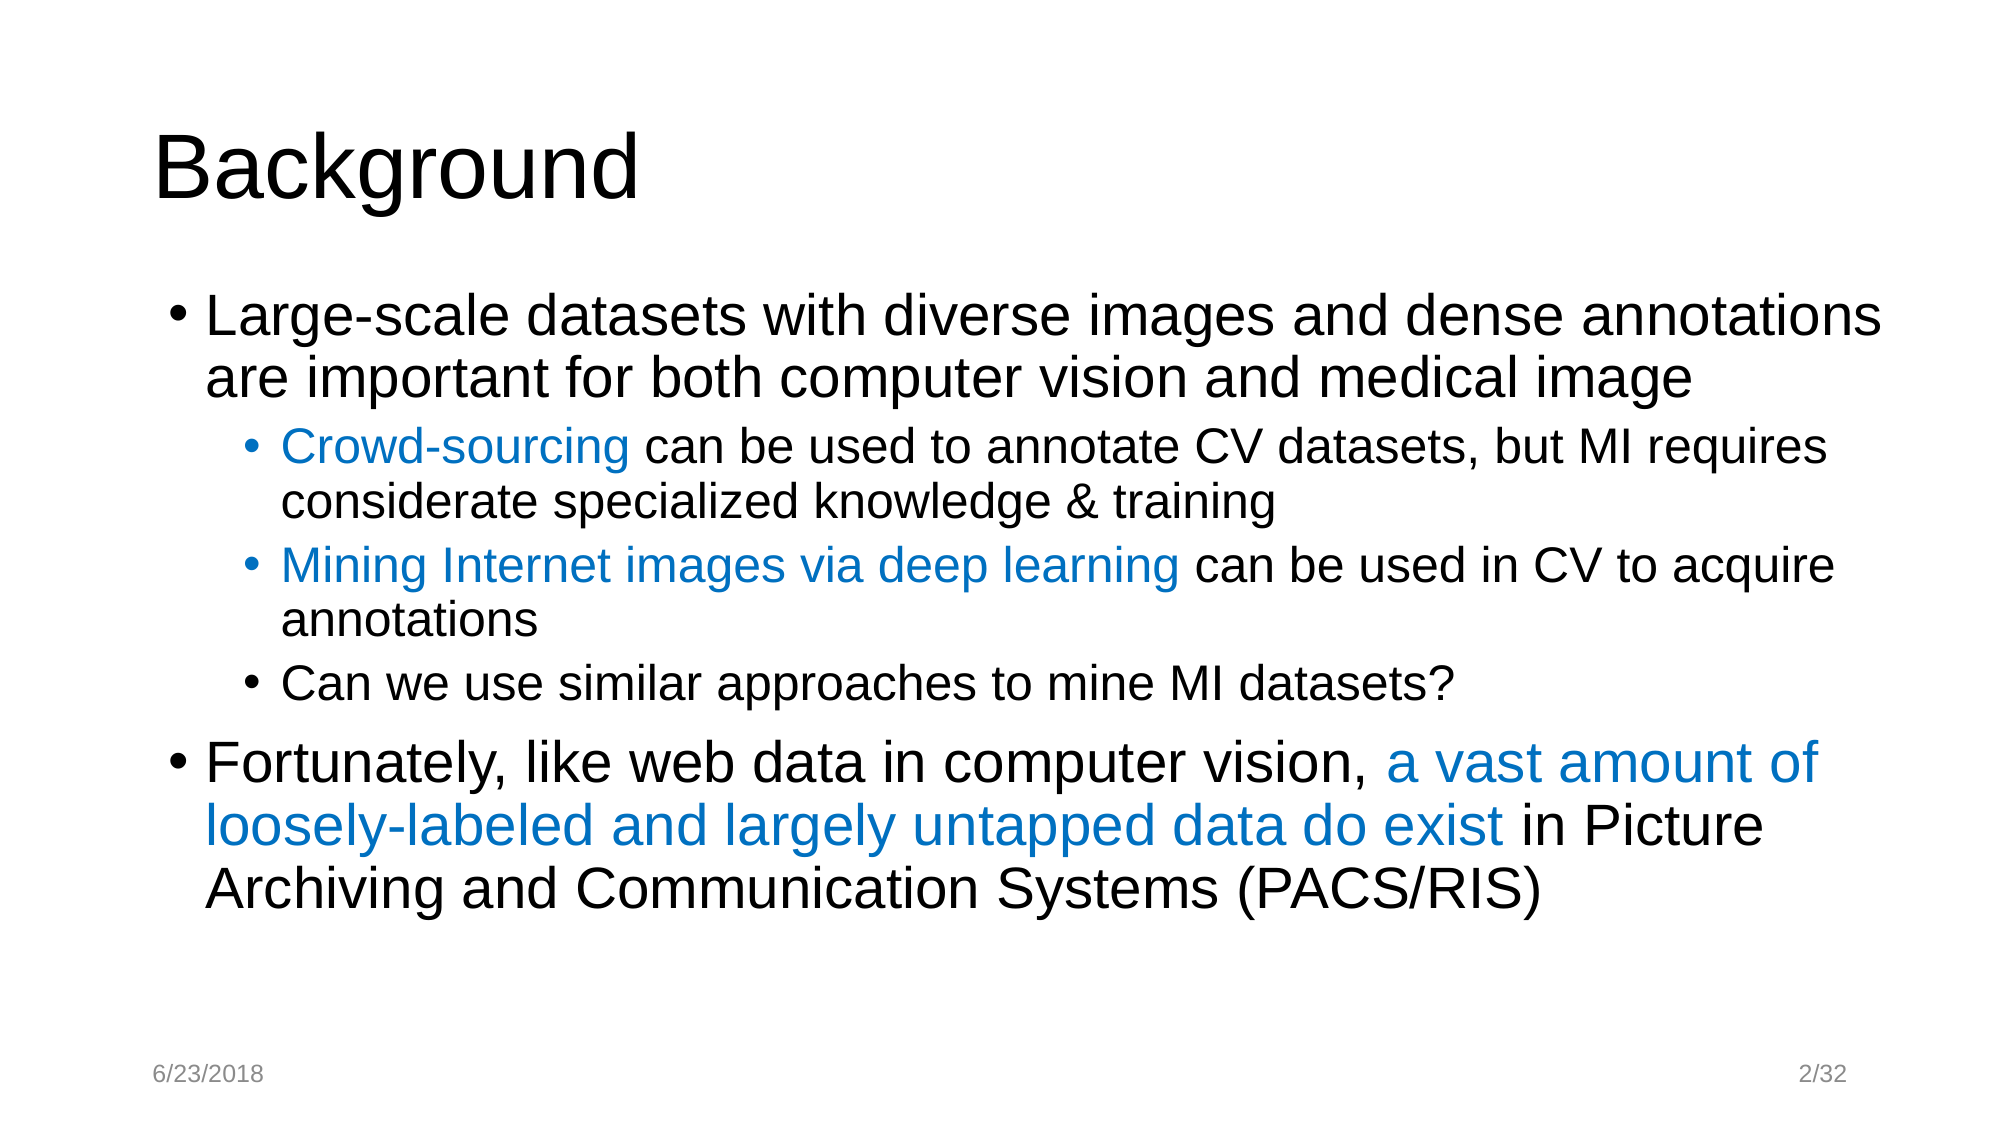

# Background
Large-scale datasets with diverse images and dense annotations are important for both computer vision and medical image
Crowd-sourcing can be used to annotate CV datasets, but MI requires considerate specialized knowledge & training
Mining Internet images via deep learning can be used in CV to acquire annotations
Can we use similar approaches to mine MI datasets?
Fortunately, like web data in computer vision, a vast amount of loosely-labeled and largely untapped data do exist in Picture Archiving and Communication Systems (PACS/RIS)
6/23/2018
2